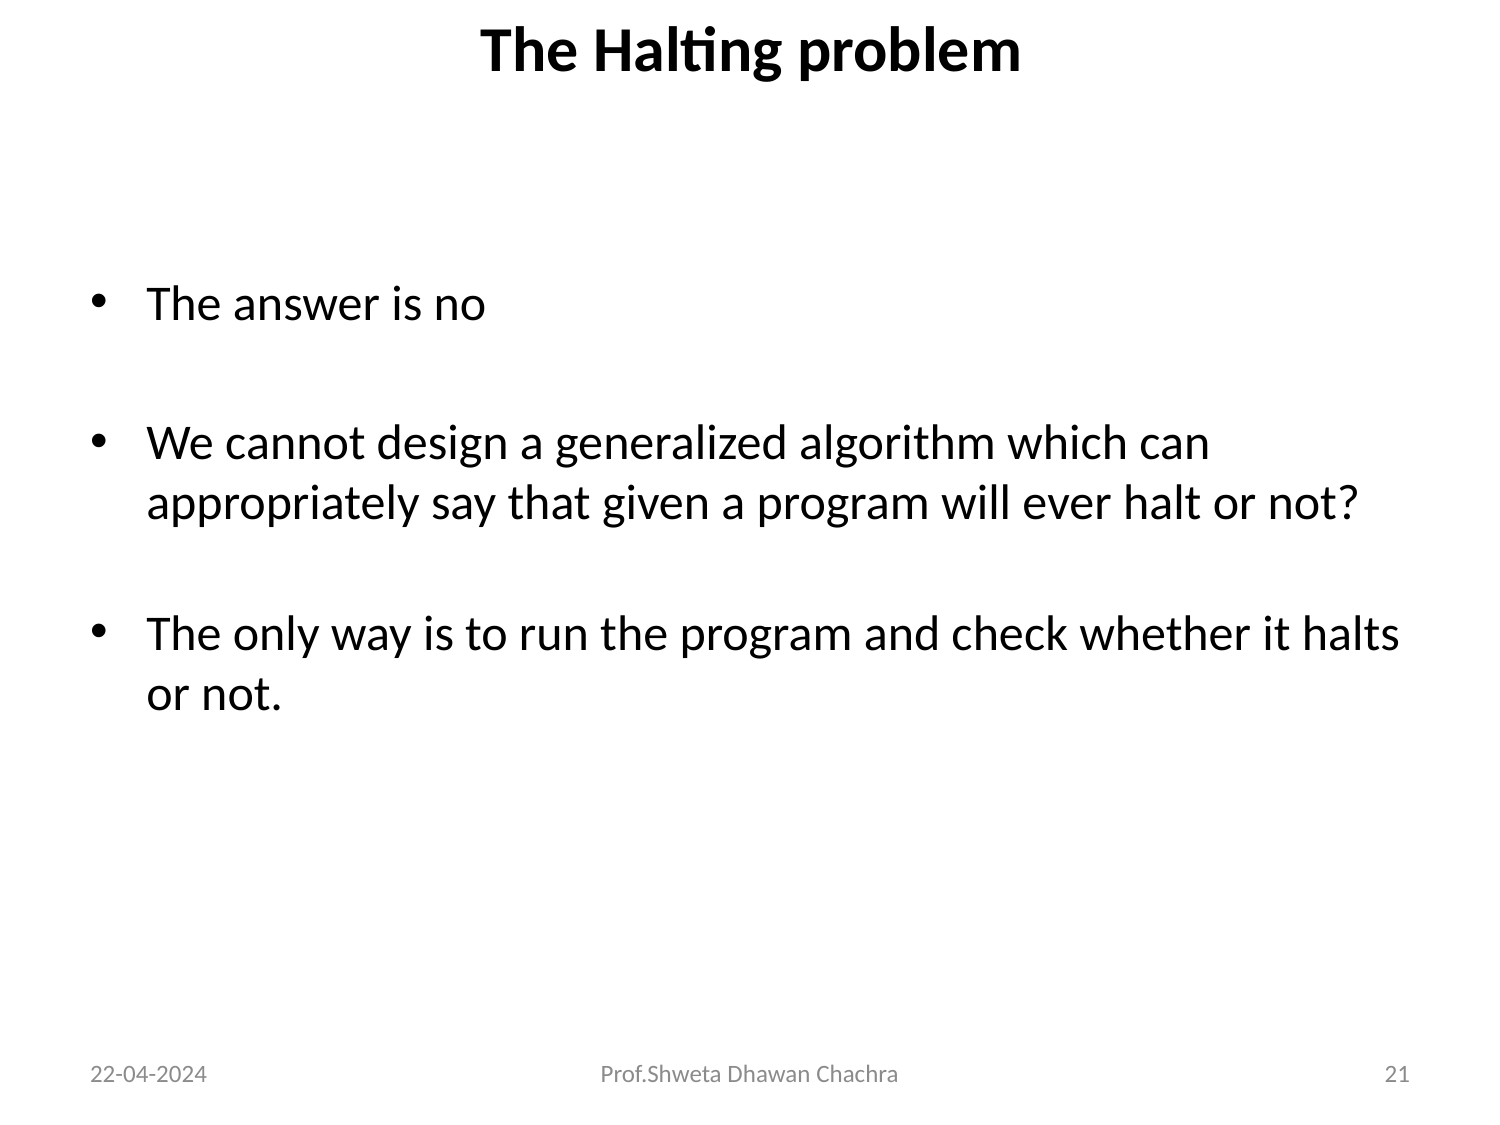

# The Halting problem
The answer is no

We cannot design a generalized algorithm which can appropriately say that given a program will ever halt or not?
The only way is to run the program and check whether it halts or not.
22-04-2024
Prof.Shweta Dhawan Chachra
21